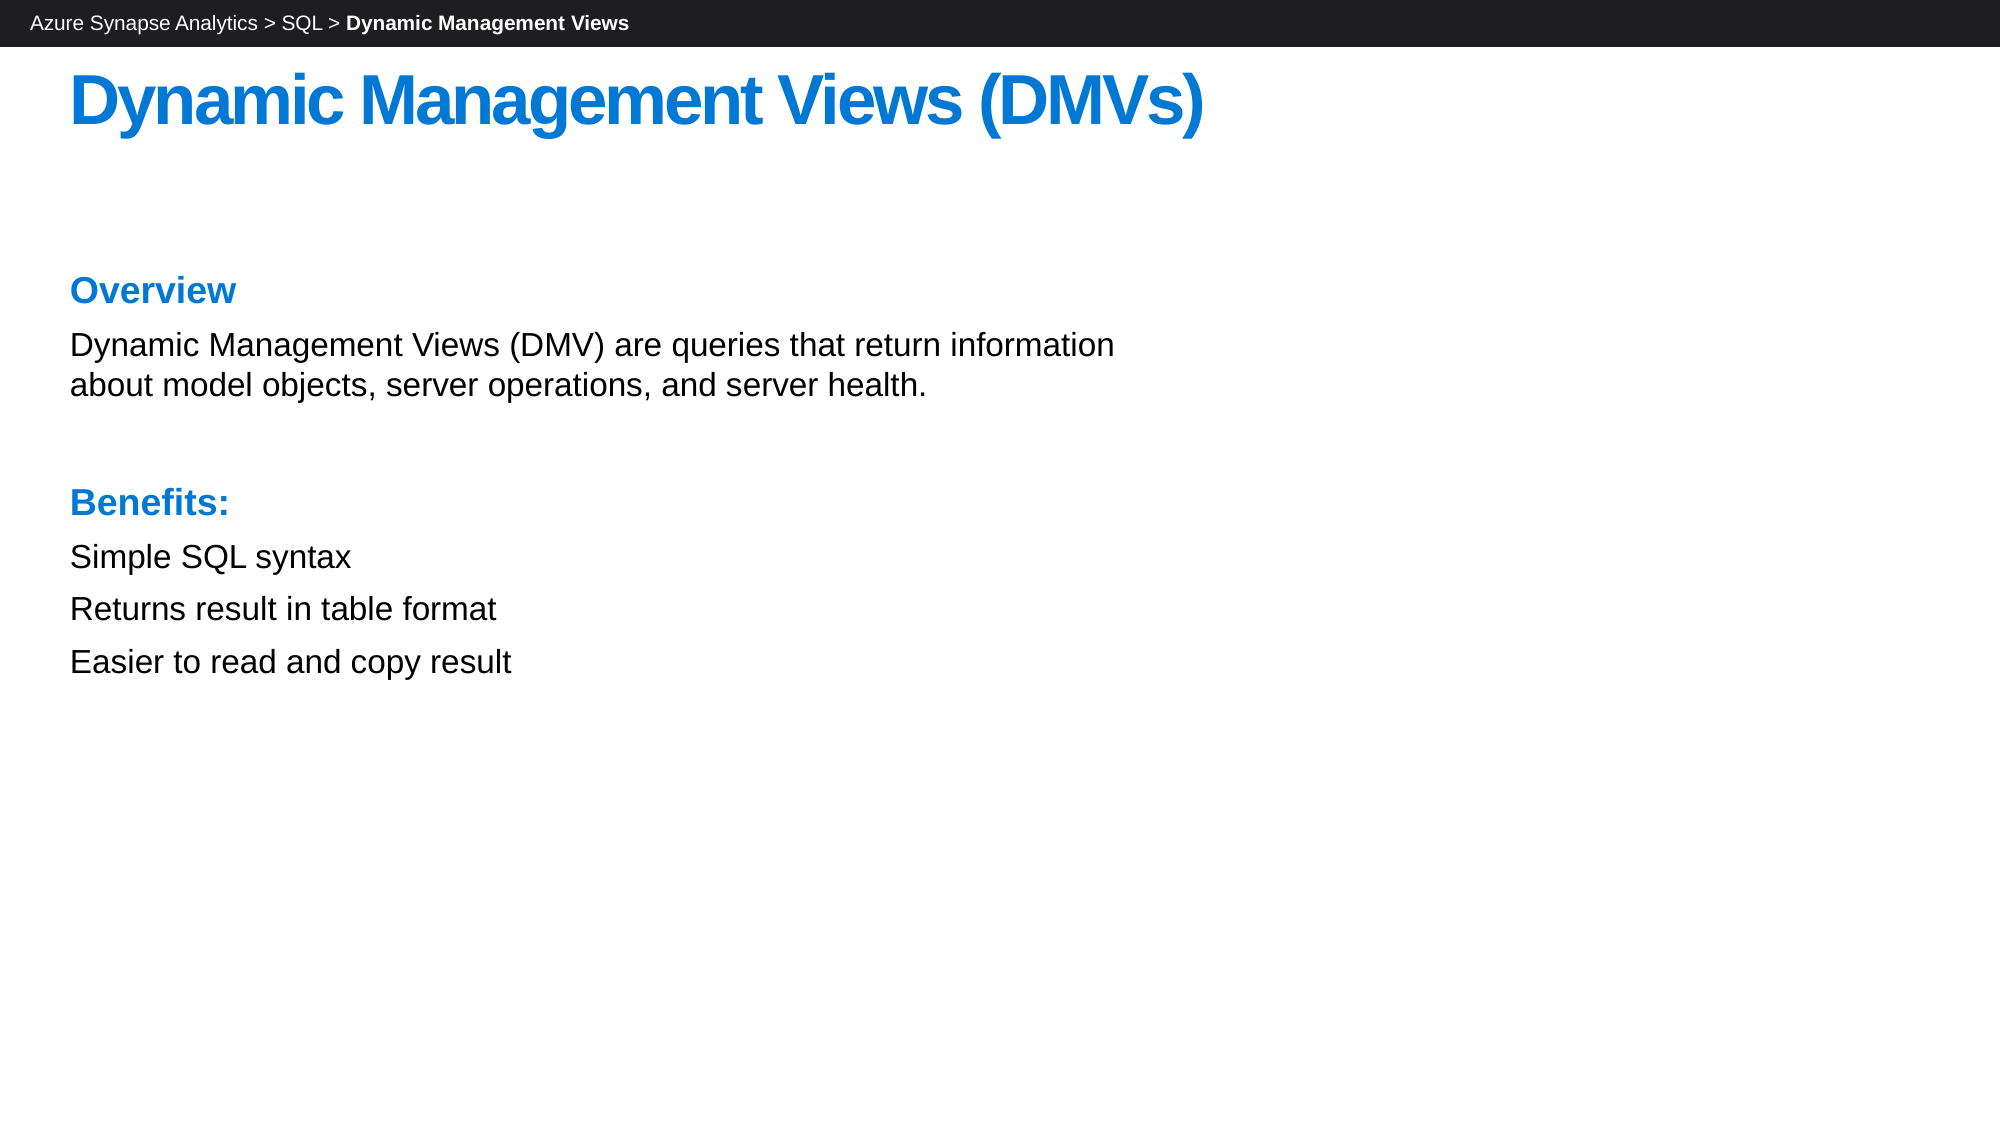

Azure Synapse Analytics > SQL > Dynamic Management Views
# Dynamic Management Views (DMVs)
Overview
Dynamic Management Views (DMV) are queries that return information about model objects, server operations, and server health.

Benefits:
Simple SQL syntax
Returns result in table format
Easier to read and copy result